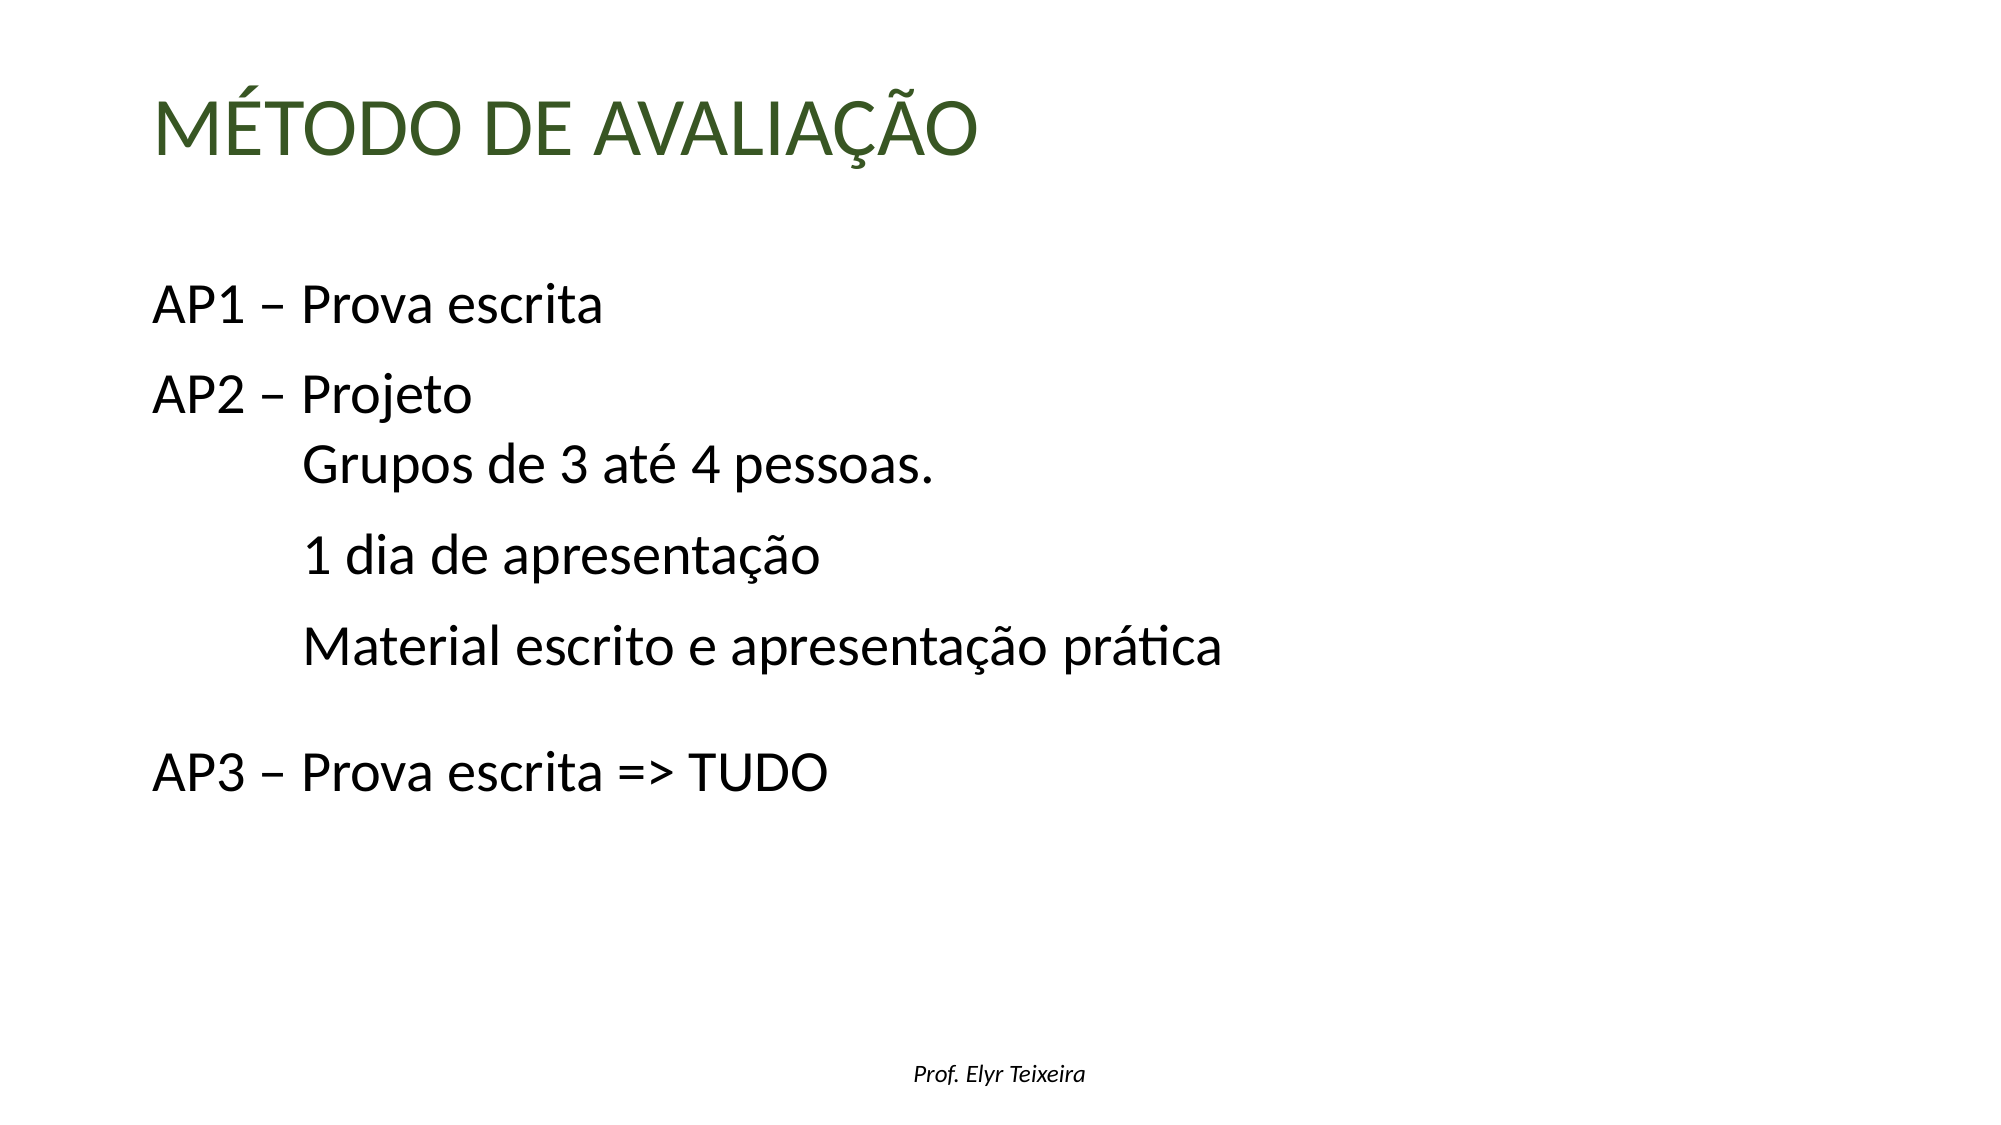

# Método de avaliação
AP1 – Prova escrita
AP2 – Projeto
	Grupos de 3 até 4 pessoas.
	1 dia de apresentação
	Material escrito e apresentação prática
AP3 – Prova escrita => TUDO